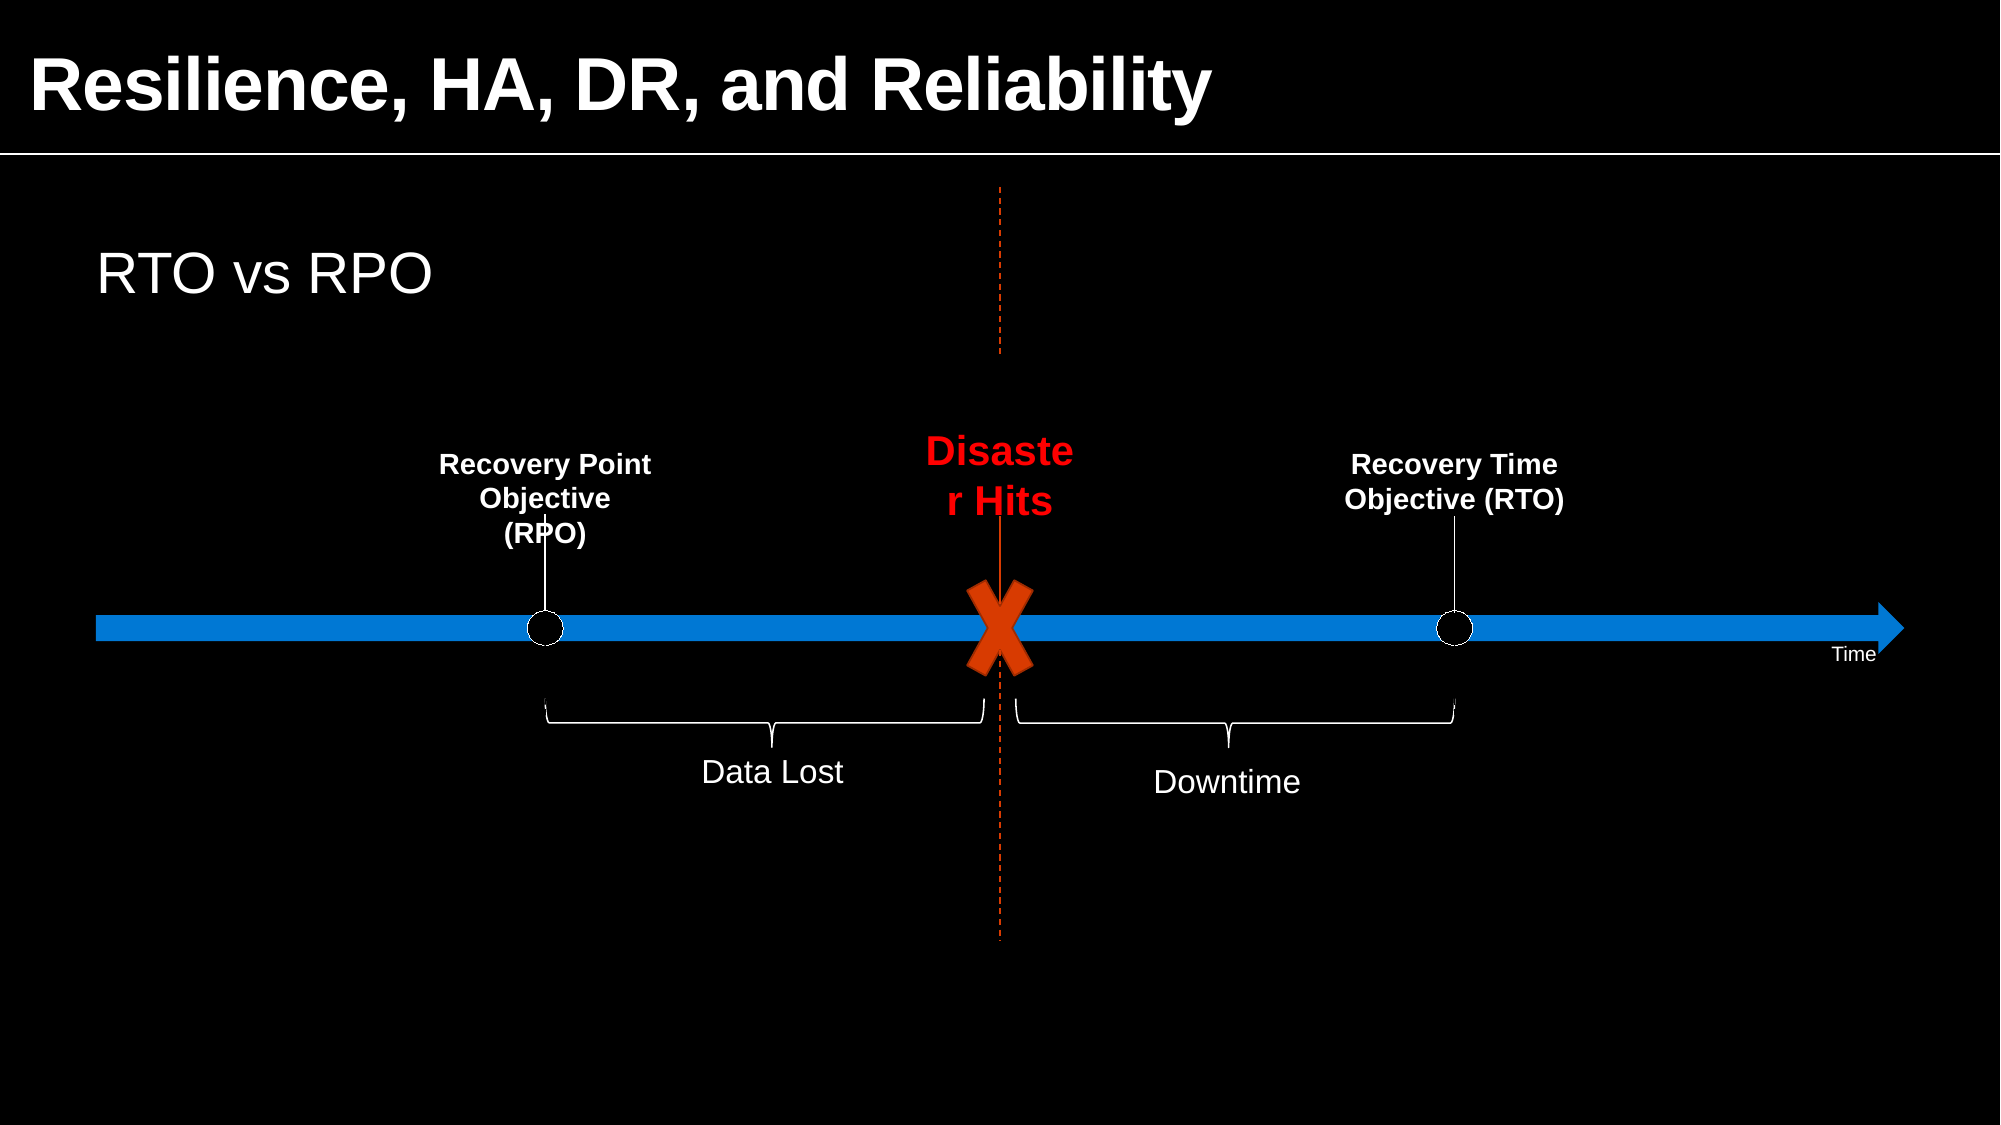

Resilience, HA, DR, and Reliability
RTO vs RPO
Disaster Hits
Recovery Point Objective (RPO)
Recovery Time Objective (RTO)

Time
Data Lost
Downtime